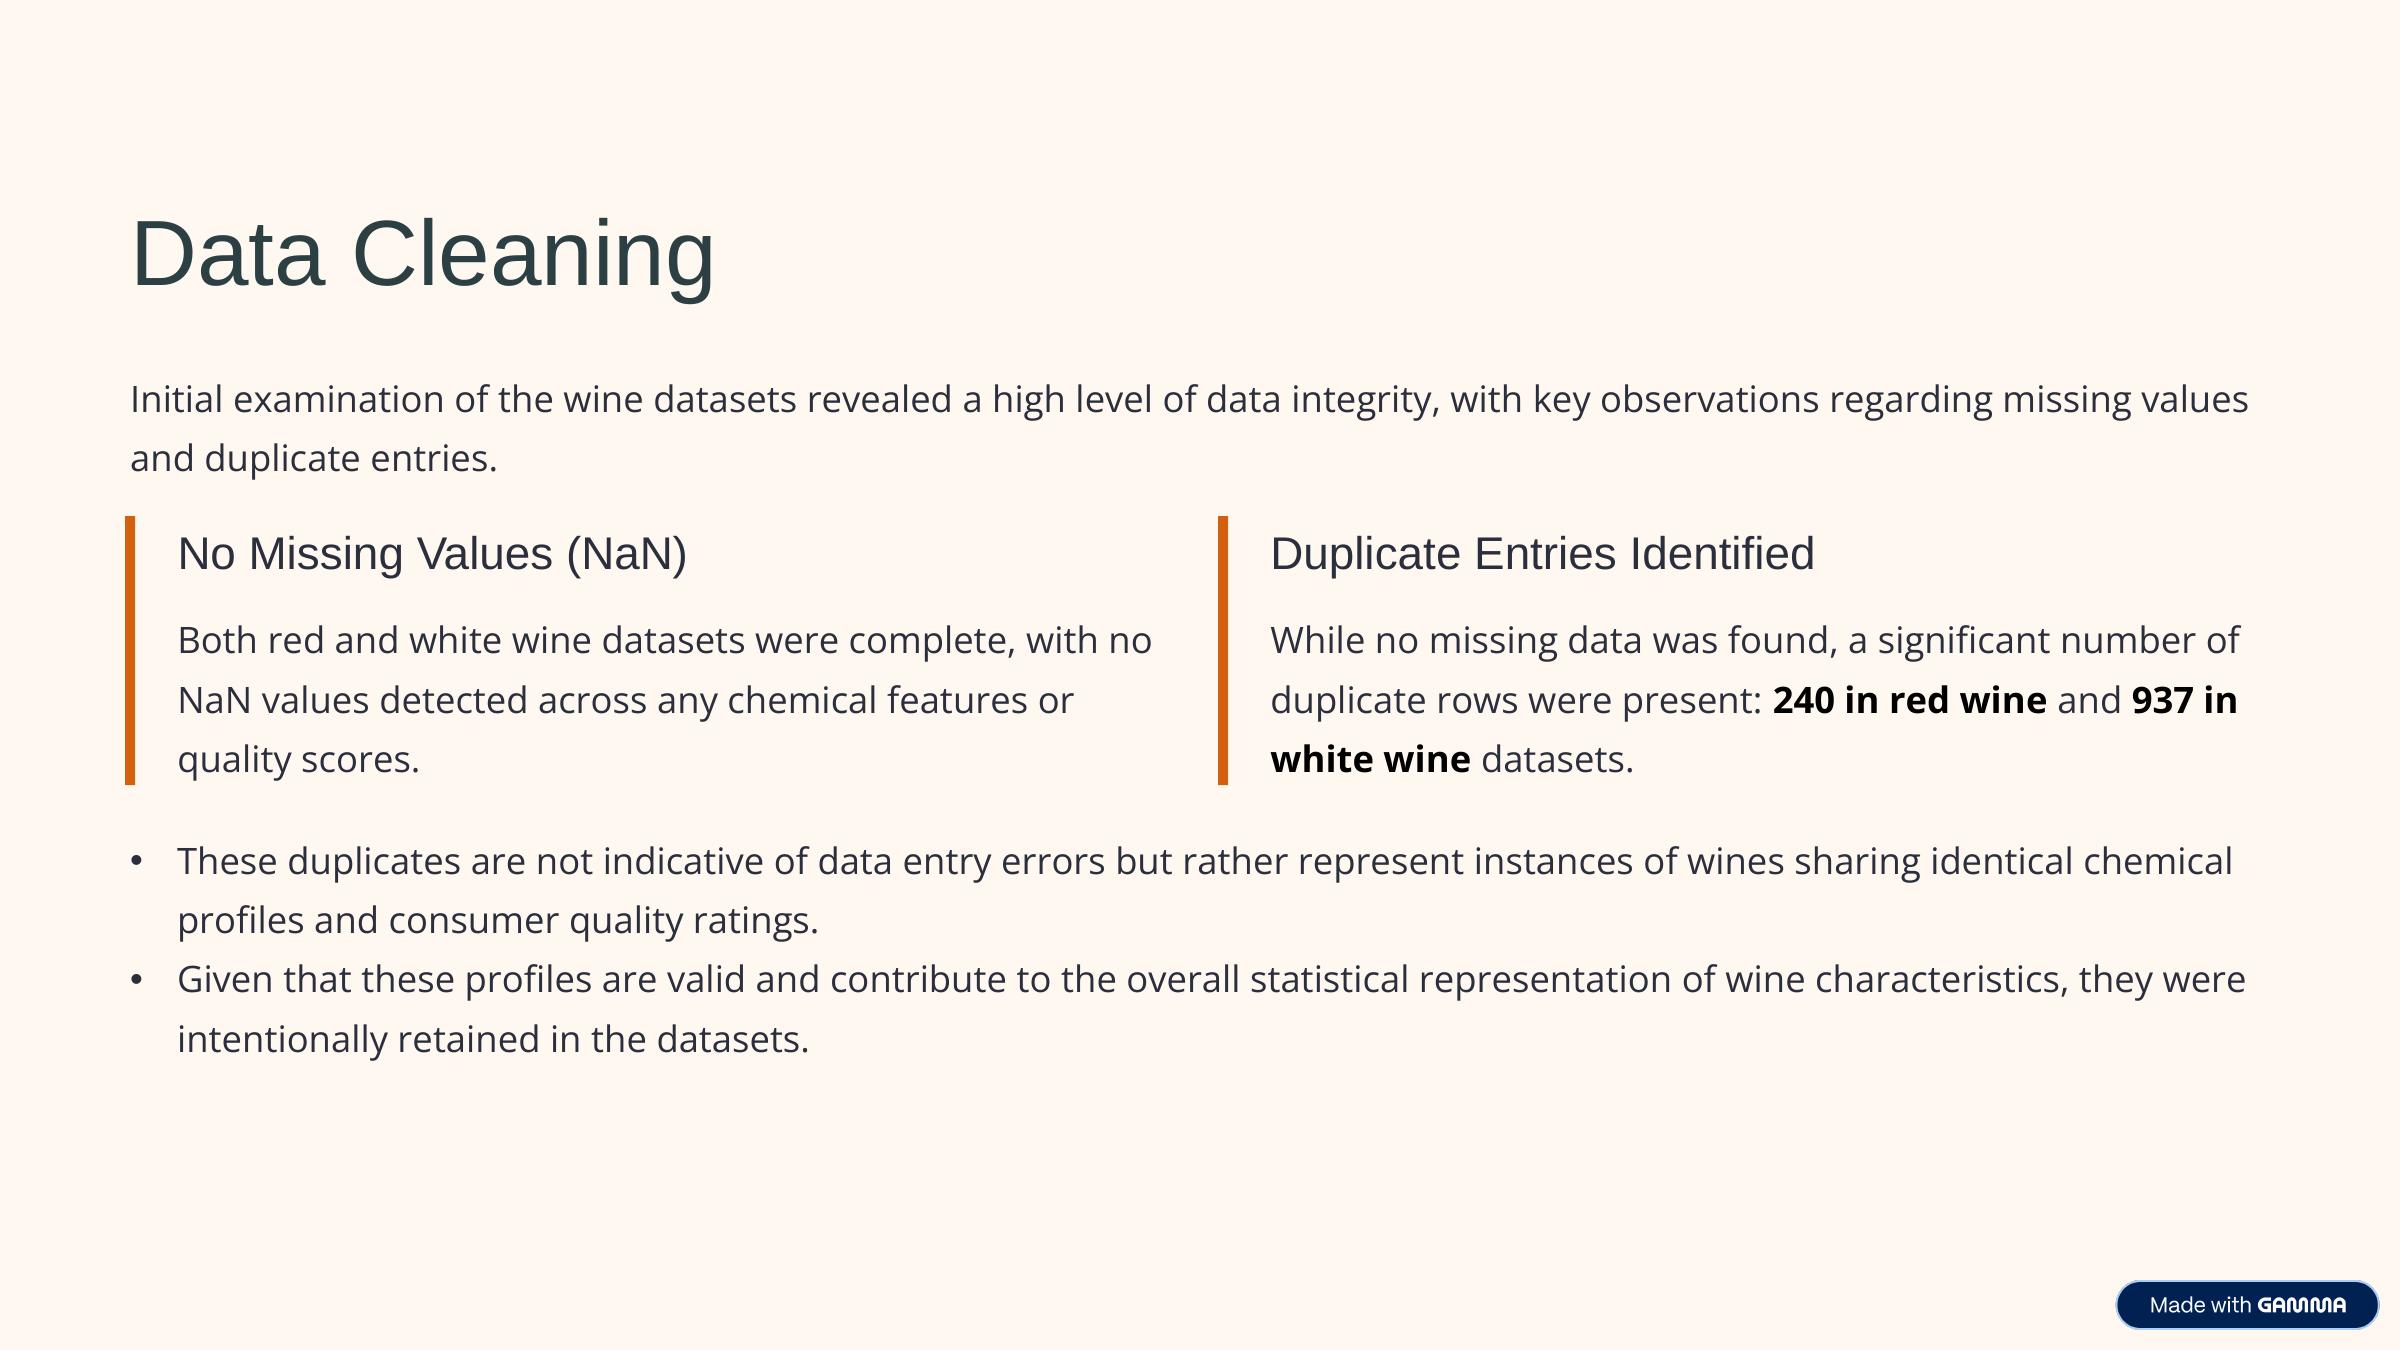

Data Cleaning
Initial examination of the wine datasets revealed a high level of data integrity, with key observations regarding missing values and duplicate entries.

No Missing Values (NaN)
Duplicate Entries Identified
Both red and white wine datasets were complete, with no NaN values detected across any chemical features or quality scores.
While no missing data was found, a significant number of duplicate rows were present: 240 in red wine and 937 in white wine datasets.
These duplicates are not indicative of data entry errors but rather represent instances of wines sharing identical chemical profiles and consumer quality ratings.
Given that these profiles are valid and contribute to the overall statistical representation of wine characteristics, they were intentionally retained in the datasets.